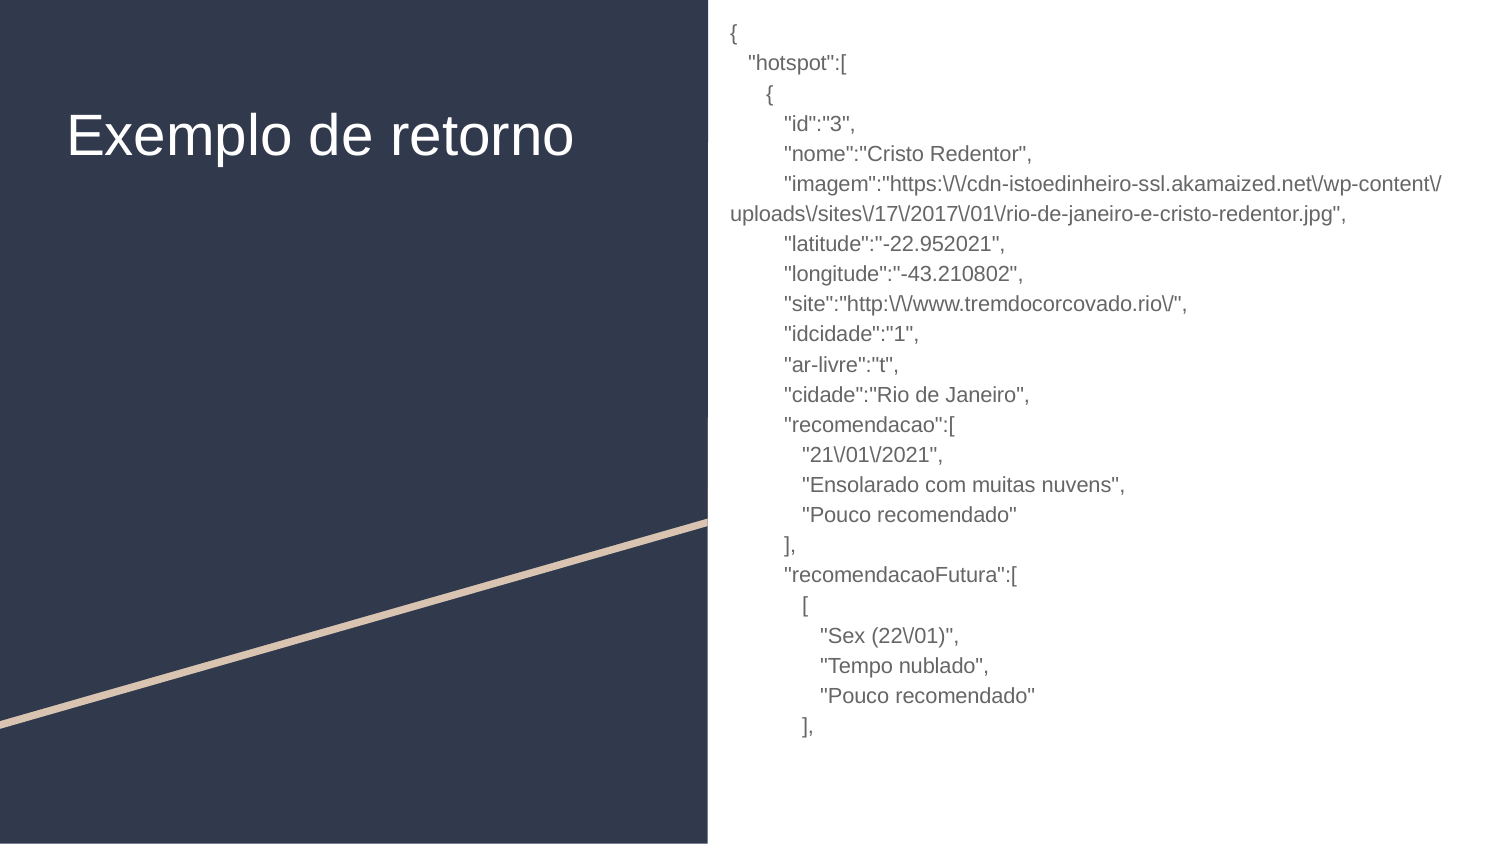

{
   "hotspot":[
      {
         "id":"3",
         "nome":"Cristo Redentor",
         "imagem":"https:\/\/cdn-istoedinheiro-ssl.akamaized.net\/wp-content\/uploads\/sites\/17\/2017\/01\/rio-de-janeiro-e-cristo-redentor.jpg",
         "latitude":"-22.952021",
         "longitude":"-43.210802",
         "site":"http:\/\/www.tremdocorcovado.rio\/",
         "idcidade":"1",
         "ar-livre":"t",
         "cidade":"Rio de Janeiro",
         "recomendacao":[
            "21\/01\/2021",
            "Ensolarado com muitas nuvens",
            "Pouco recomendado"
         ],
         "recomendacaoFutura":[
            [
               "Sex (22\/01)",
               "Tempo nublado",
               "Pouco recomendado"
            ],

# Exemplo de retorno